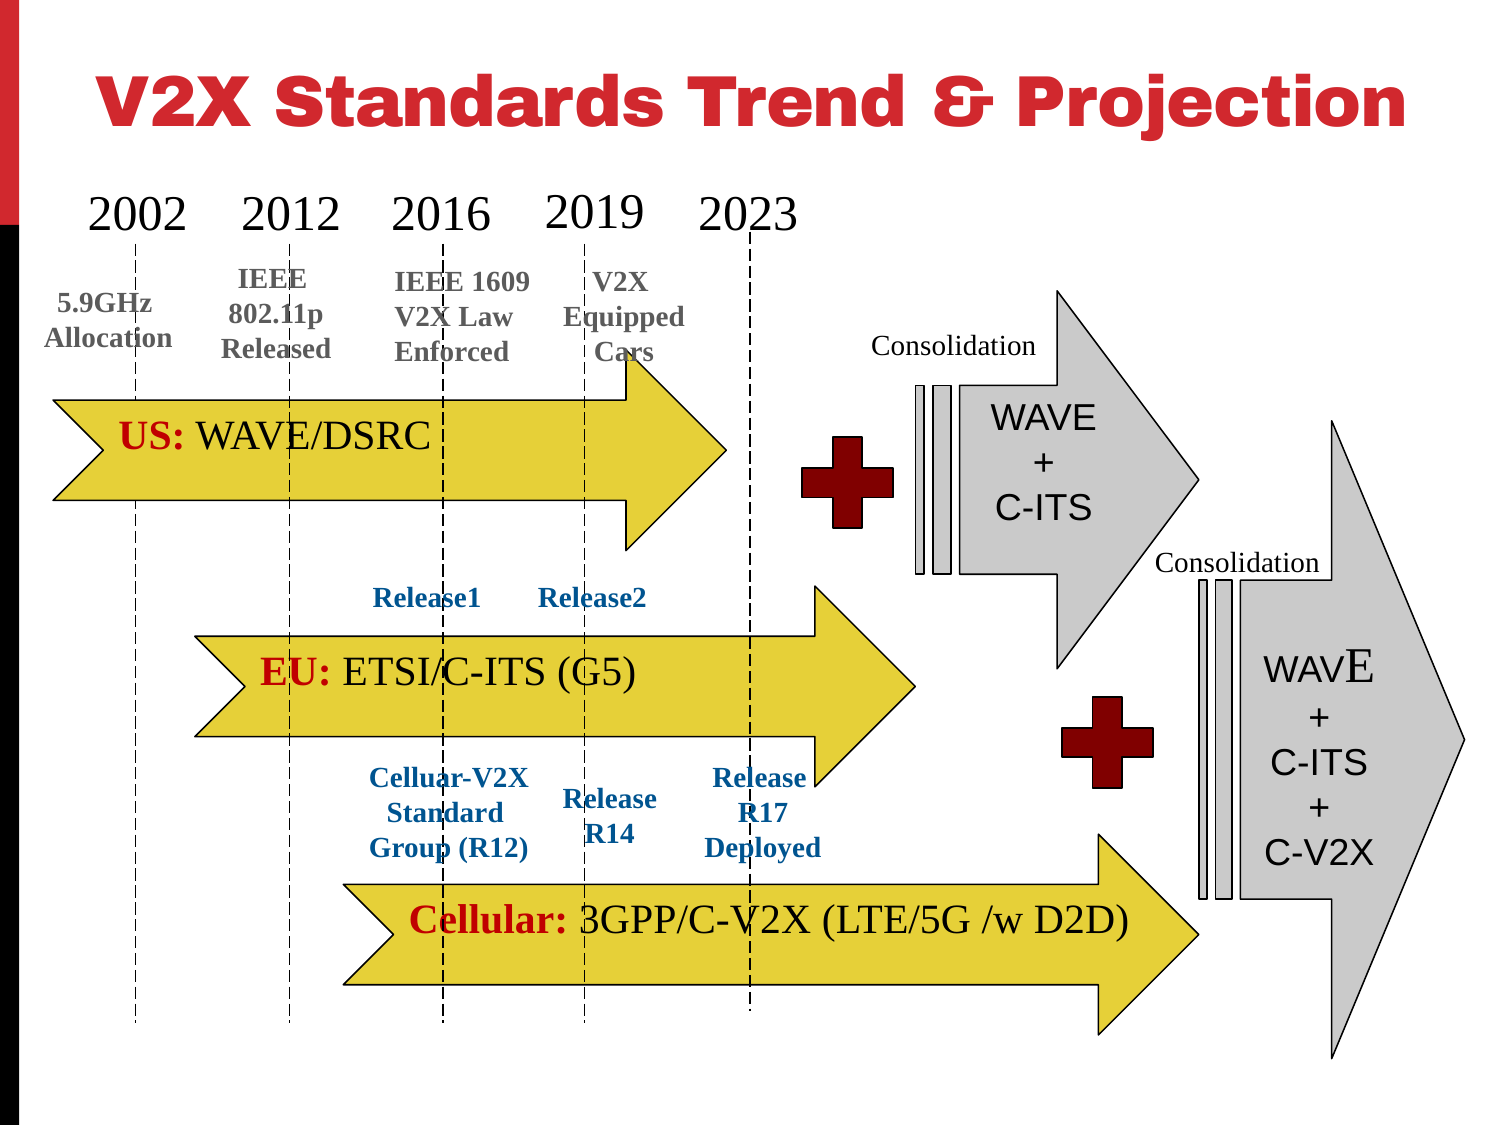

# V2X Standards Trend & Projection
2019
2002
2012
2016
2023
IEEE
802.11p
Released
IEEE 1609
V2X Law
Enforced
V2X
Equipped
Cars
5.9GHz
Allocation
WAVE
+
C-ITS
Consolidation
US: WAVE/DSRC

WAVE+
C-ITS
+
C-V2X
Consolidation
Release1
Release2
EU: ETSI/C-ITS (G5)

Celluar-V2X
Standard
Group (R12)
Release
R17
Deployed
Release
R14
Cellular: 3GPP/C-V2X (LTE/5G /w D2D)